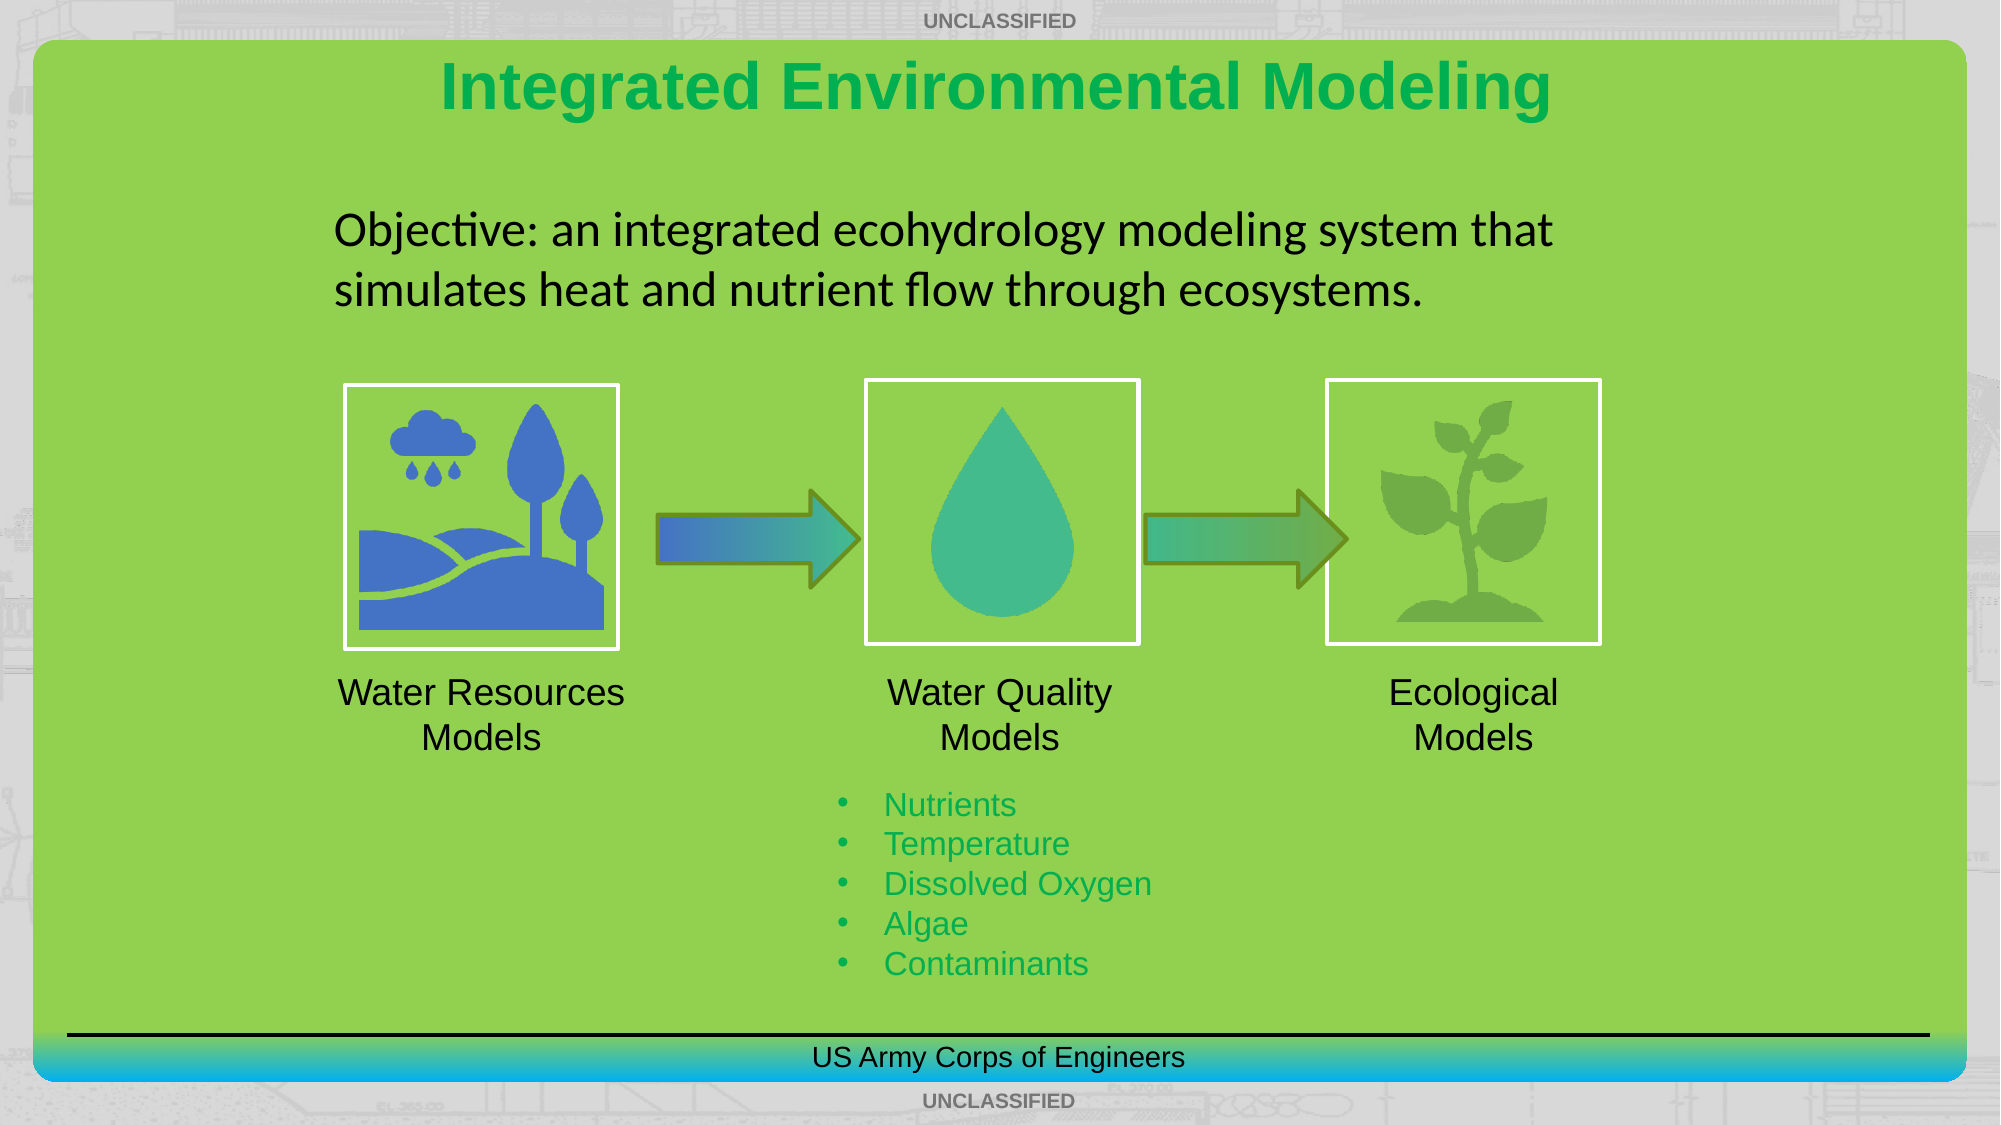

# Integrated Environmental Modeling
Objective: an integrated ecohydrology modeling system that simulates heat and nutrient flow through ecosystems.

Water Quality
Models
Water Resources Models
Ecological Models
Nutrients
Temperature
Dissolved Oxygen
Algae
Contaminants